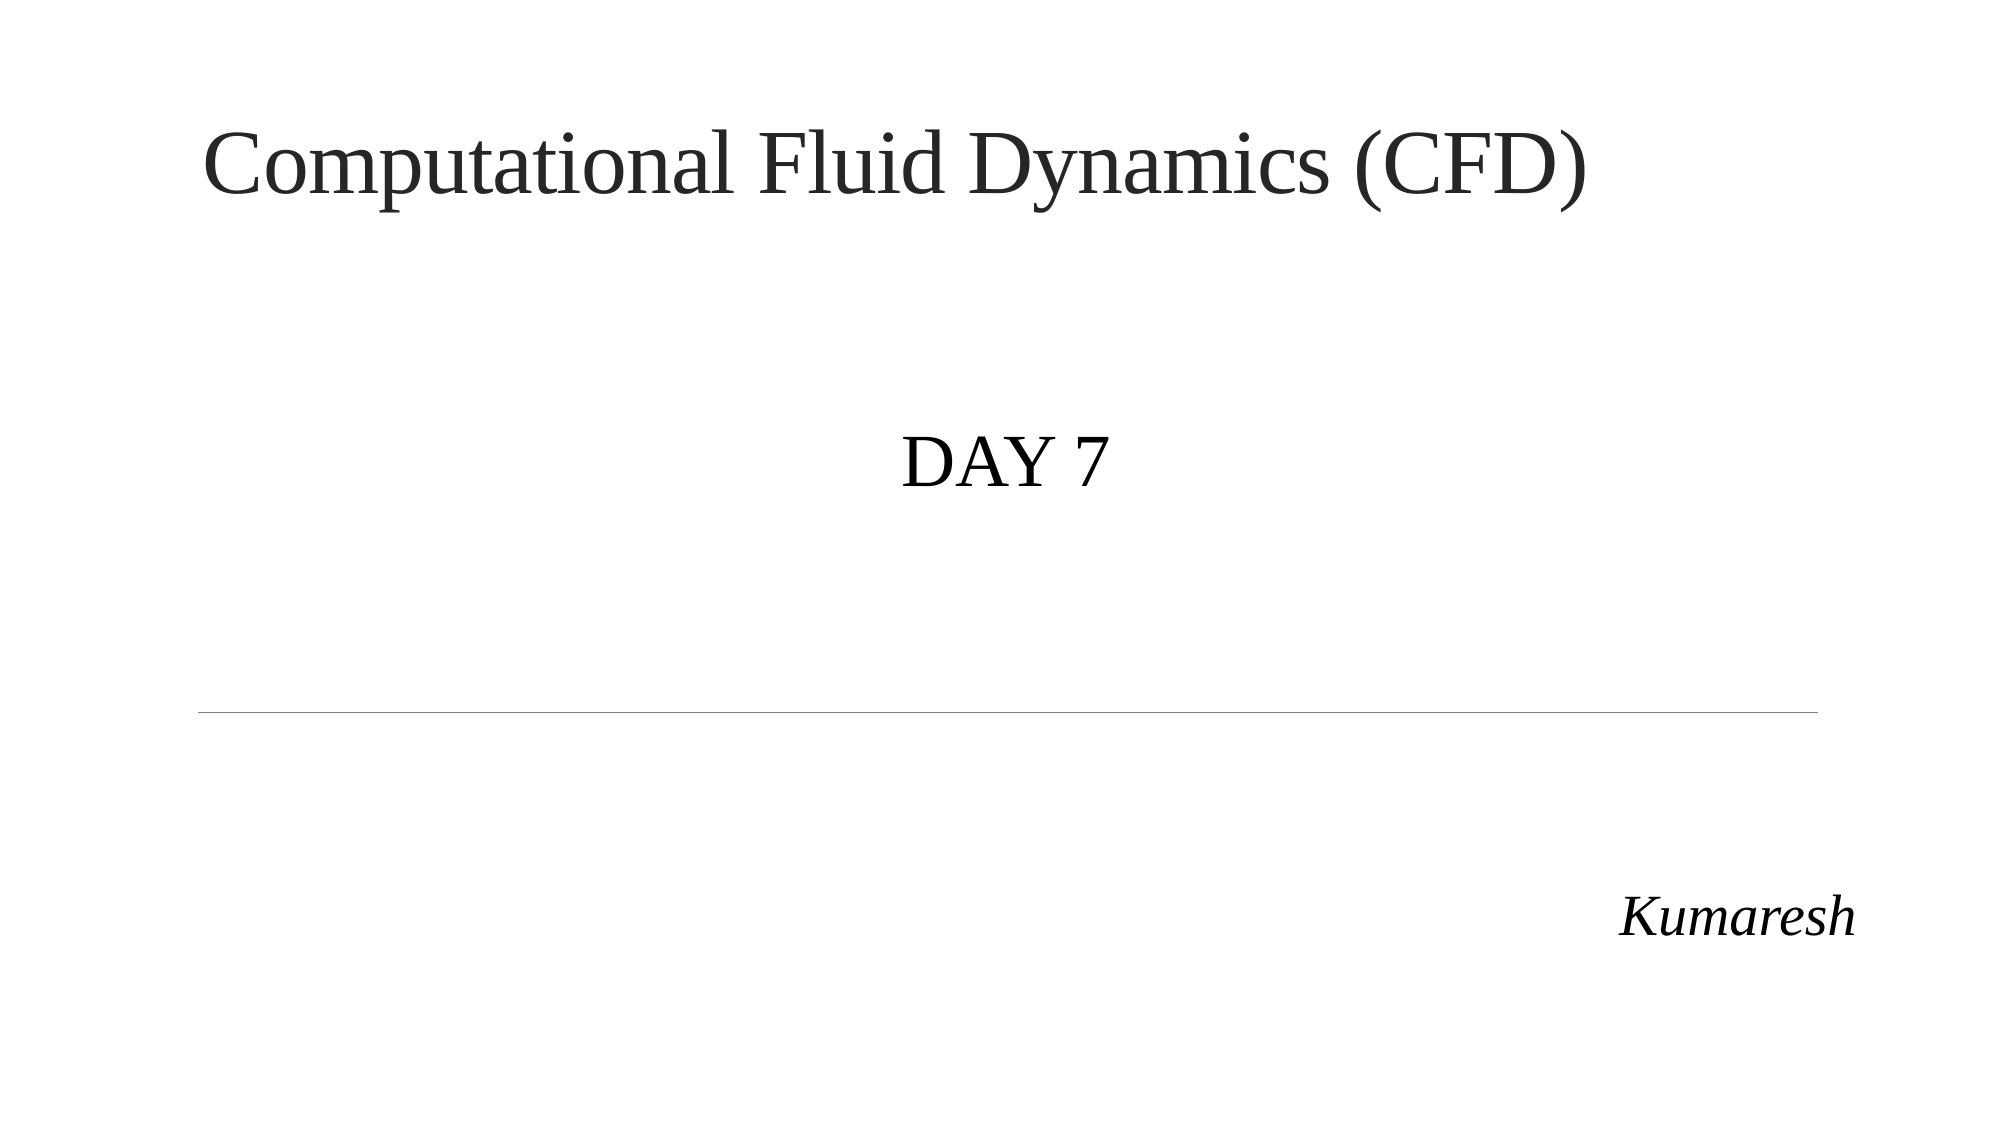

# Computational Fluid Dynamics (CFD)
DAY 7
Kumaresh